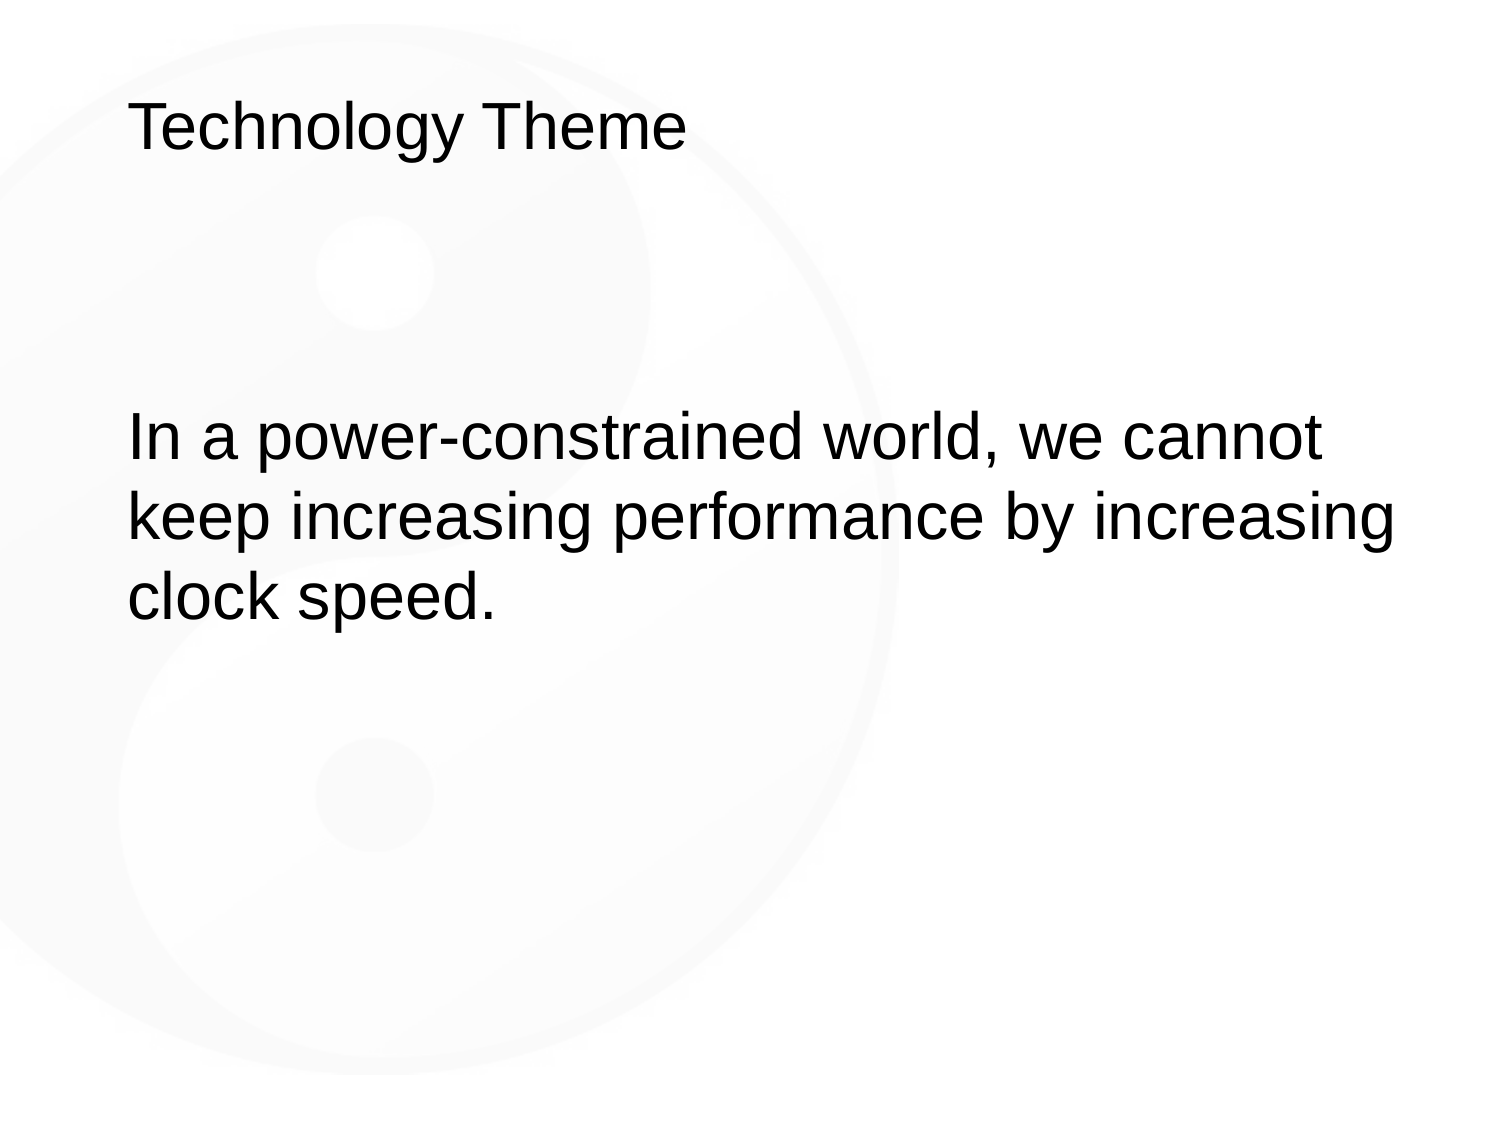

# Technology Theme
In a power-constrained world, we cannot keep increasing performance by increasing clock speed.